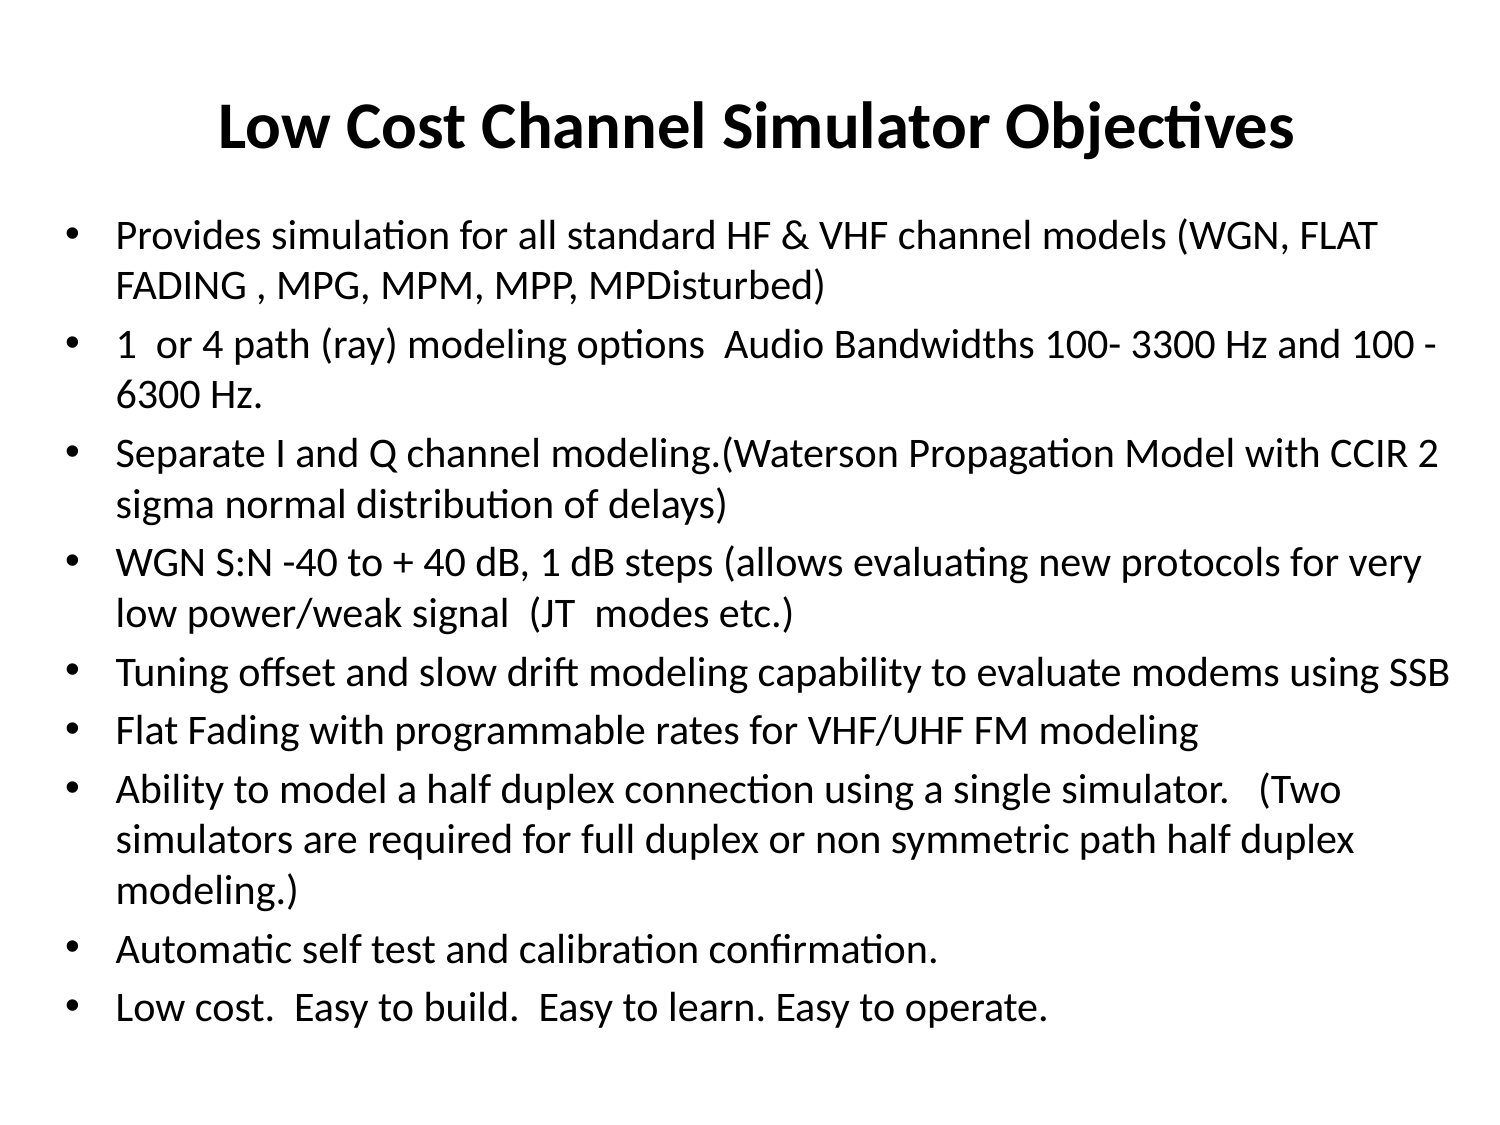

# Low Cost Channel Simulator Objectives
Provides simulation for all standard HF & VHF channel models (WGN, FLAT FADING , MPG, MPM, MPP, MPDisturbed)
1  or 4 path (ray) modeling options  Audio Bandwidths 100- 3300 Hz and 100 - 6300 Hz.
Separate I and Q channel modeling.(Waterson Propagation Model with CCIR 2 sigma normal distribution of delays)
WGN S:N -40 to + 40 dB, 1 dB steps (allows evaluating new protocols for very low power/weak signal  (JT  modes etc.)
Tuning offset and slow drift modeling capability to evaluate modems using SSB
Flat Fading with programmable rates for VHF/UHF FM modeling
Ability to model a half duplex connection using a single simulator.   (Two simulators are required for full duplex or non symmetric path half duplex modeling.)
Automatic self test and calibration confirmation.
Low cost.  Easy to build.  Easy to learn. Easy to operate.